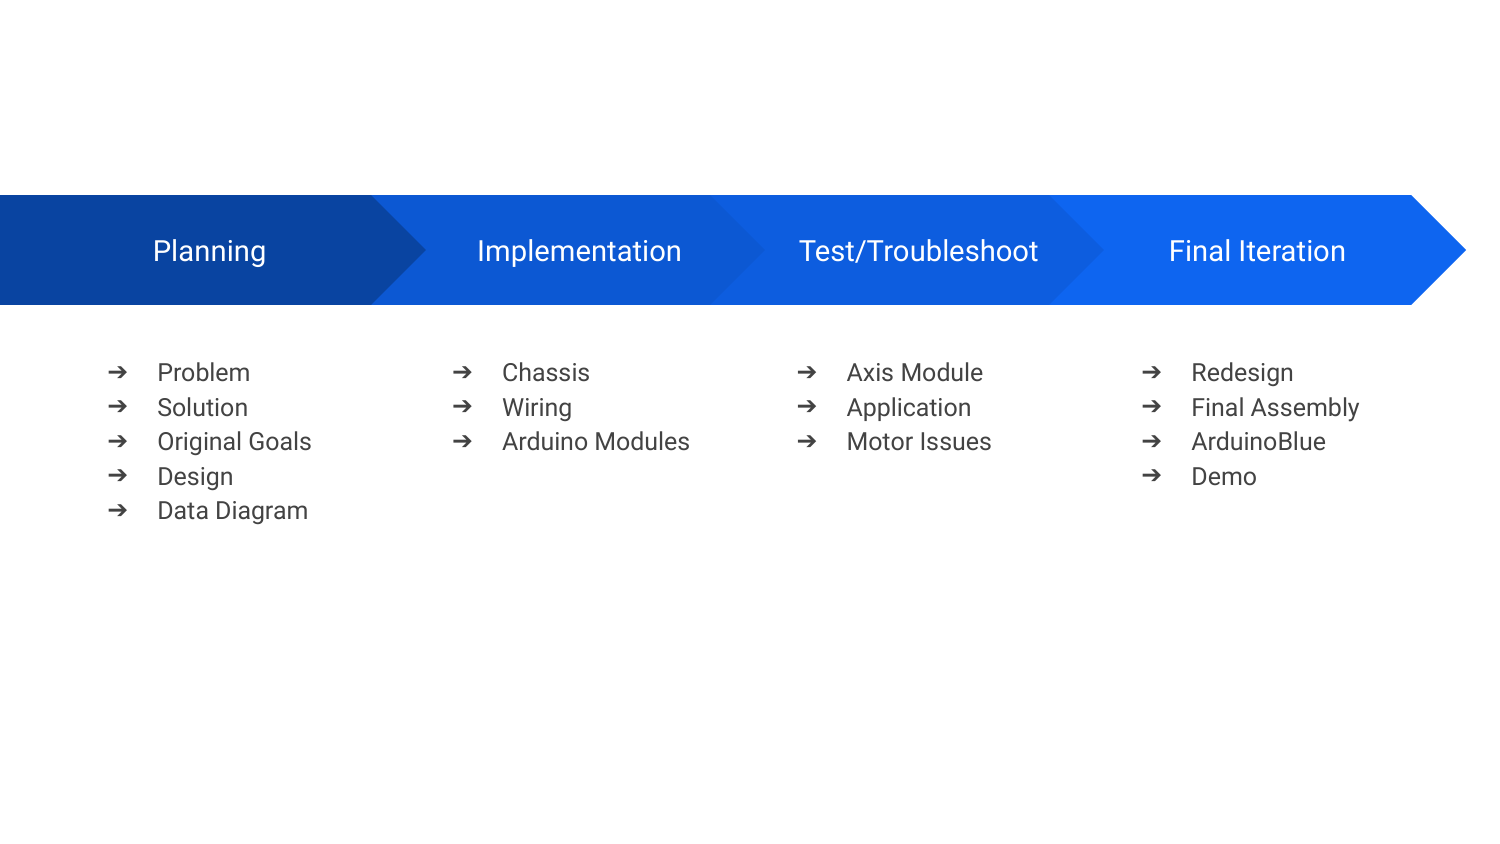

Implementation
Chassis
Wiring
Arduino Modules
Test/Troubleshoot
Axis Module
Application
Motor Issues
Final Iteration
Redesign
Final Assembly
ArduinoBlue
Demo
Planning
Problem
Solution
Original Goals
Design
Data Diagram